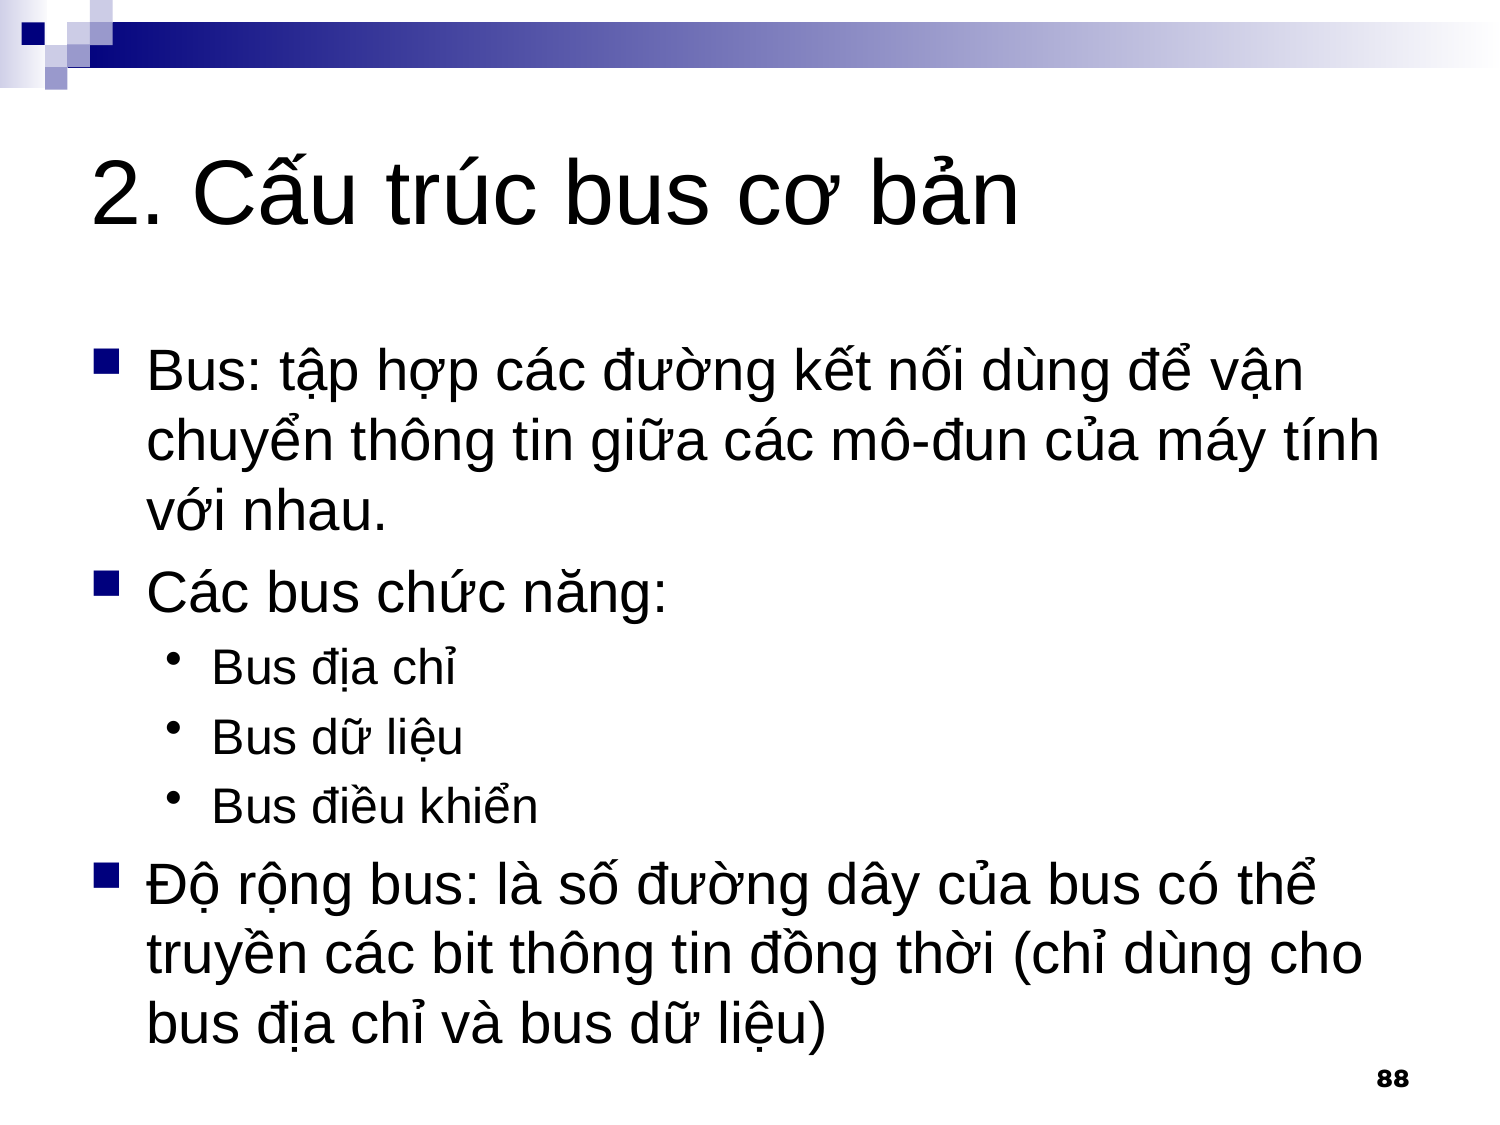

# 2. Cấu trúc bus cơ bản
Bus: tập hợp các đường kết nối dùng để vận chuyển thông tin giữa các mô-đun của máy tính với nhau.
Các bus chức năng:
Bus địa chỉ
Bus dữ liệu
Bus điều khiển
Độ rộng bus: là số đường dây của bus có thể truyền các bit thông tin đồng thời (chỉ dùng cho bus địa chỉ và bus dữ liệu)
88